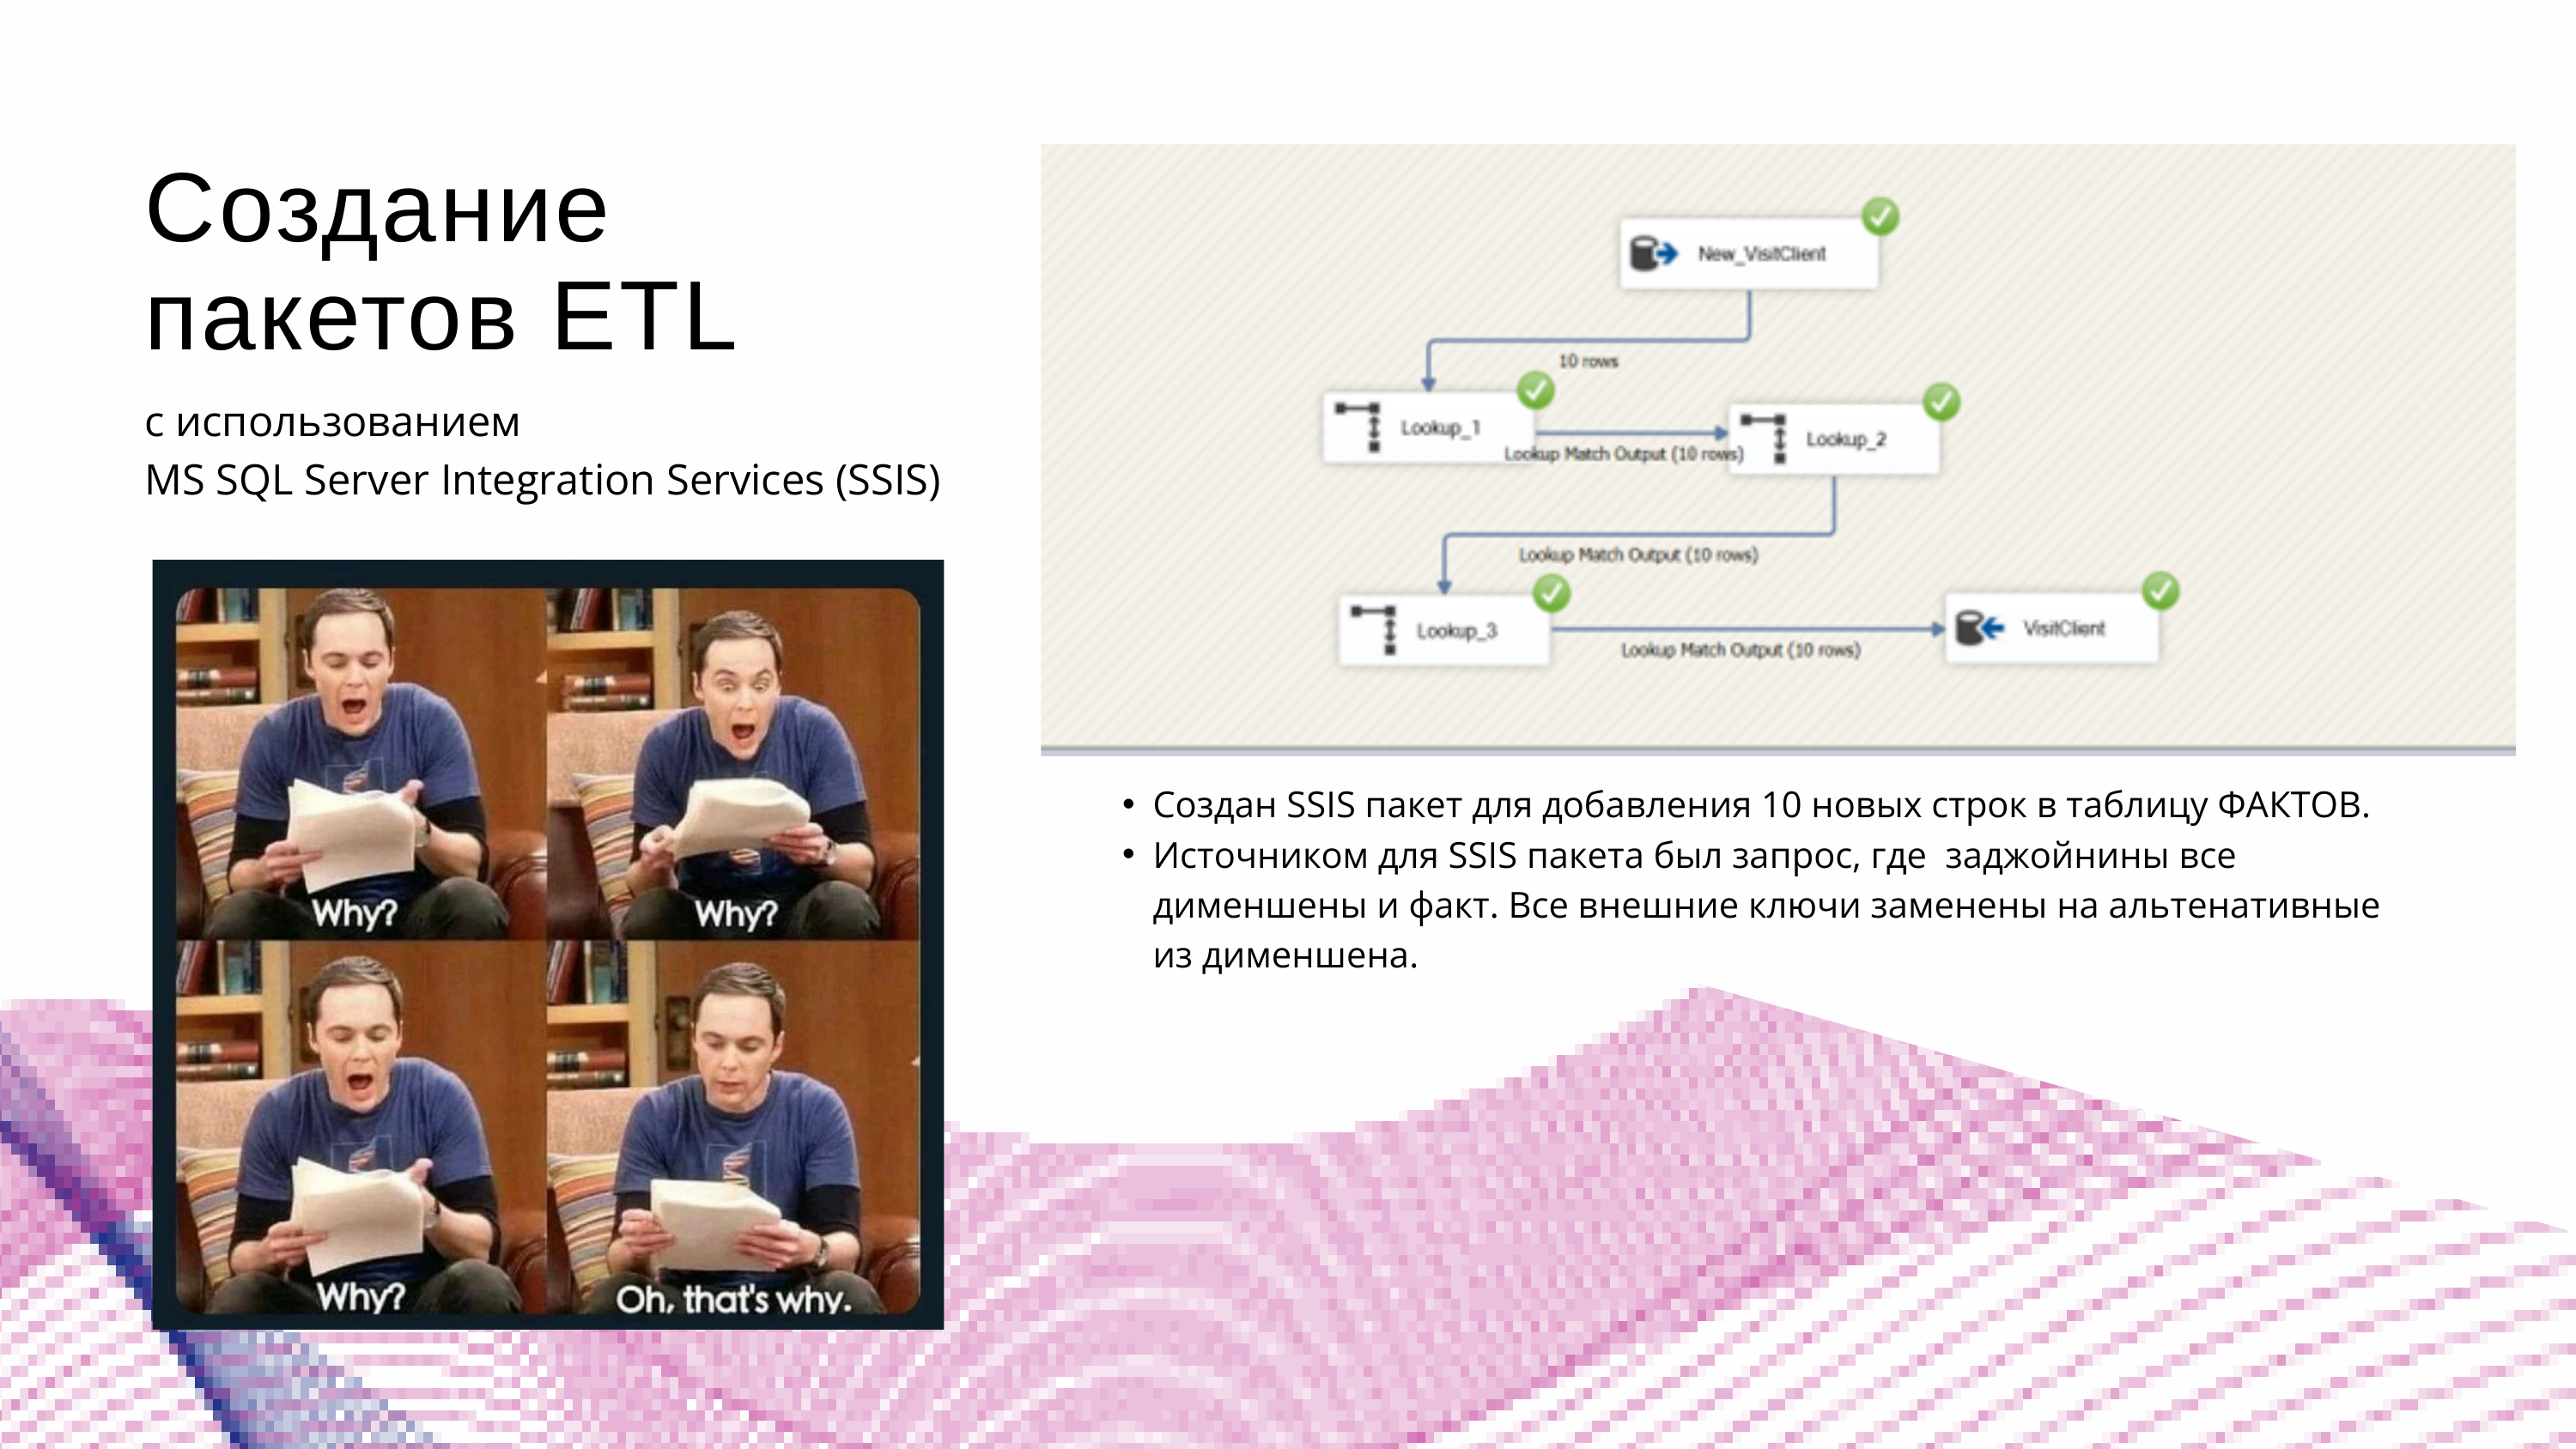

Создание пакетов ETL
с использованием
MS SQL Server Integration Services (SSIS)

Создан SSIS пакет для добавления 10 новых строк в таблицу ФАКТОВ.
Источником для SSIS пакета был запрос, где  заджойнины все дименшены и факт. Все внешние ключи заменены на альтенативные из дименшена.